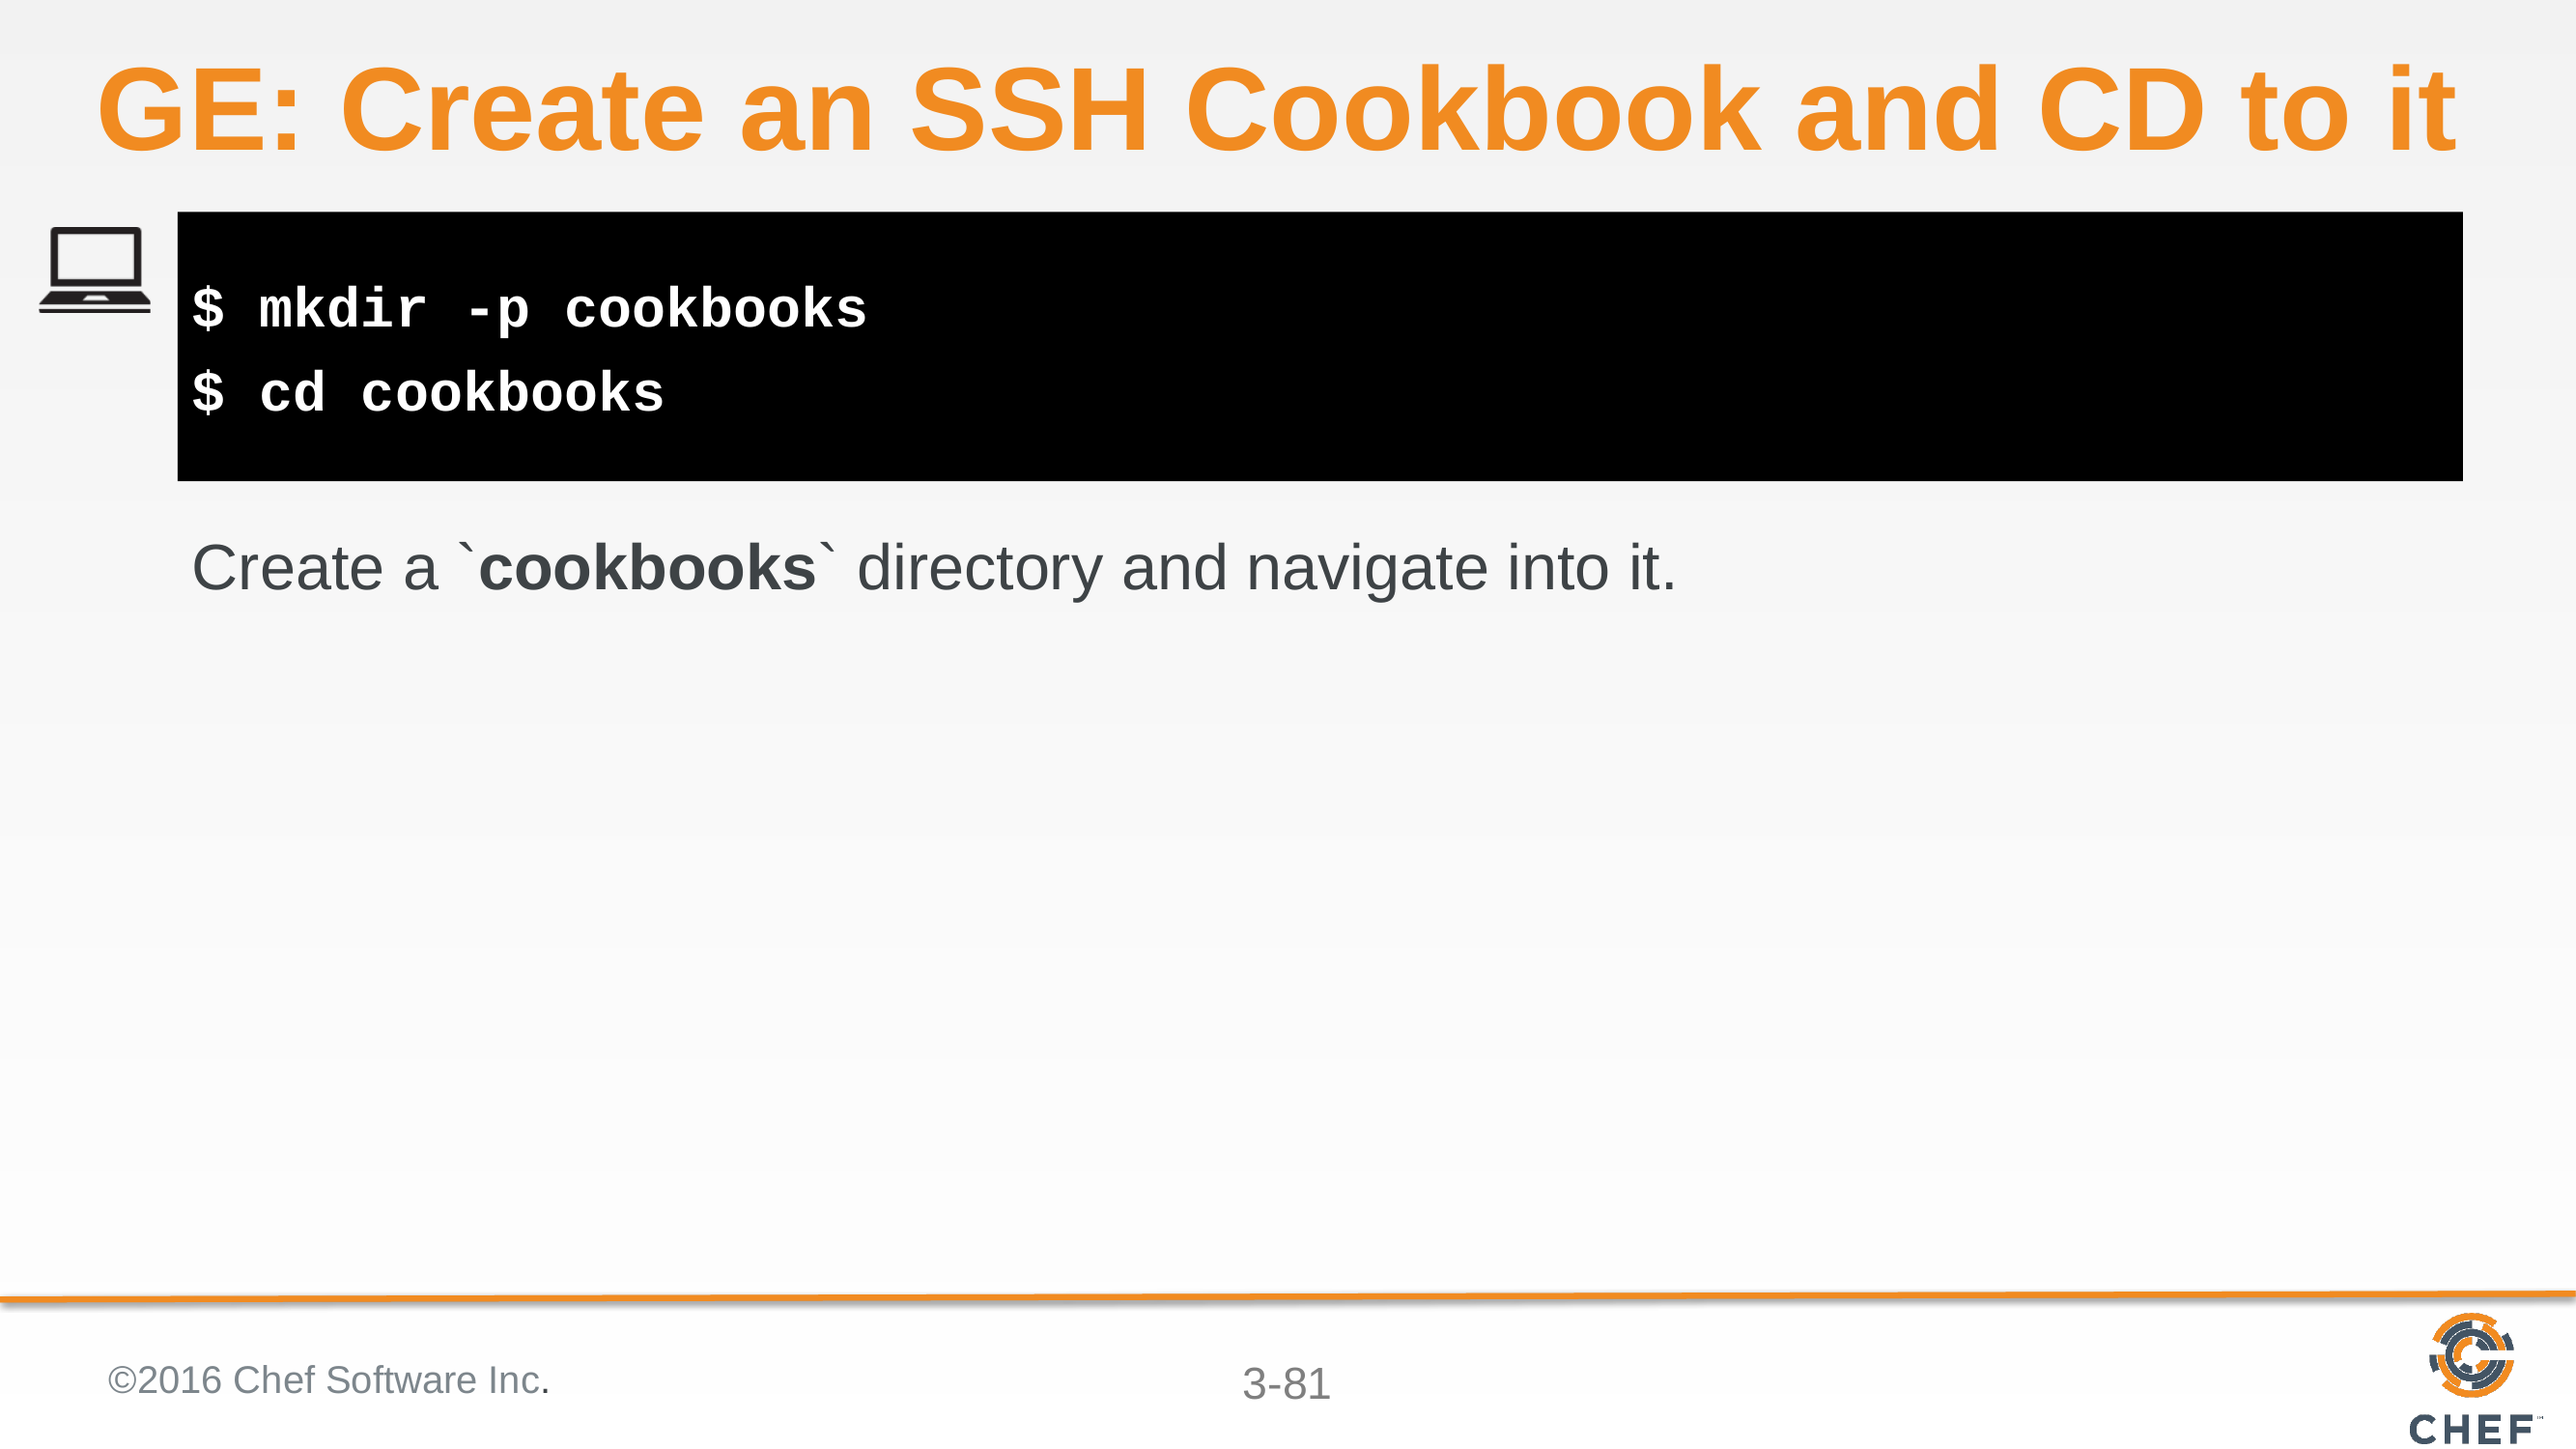

# GE: Create an SSH Cookbook and CD to it
$ mkdir -p cookbooks
$ cd cookbooks
Create a `cookbooks` directory and navigate into it.